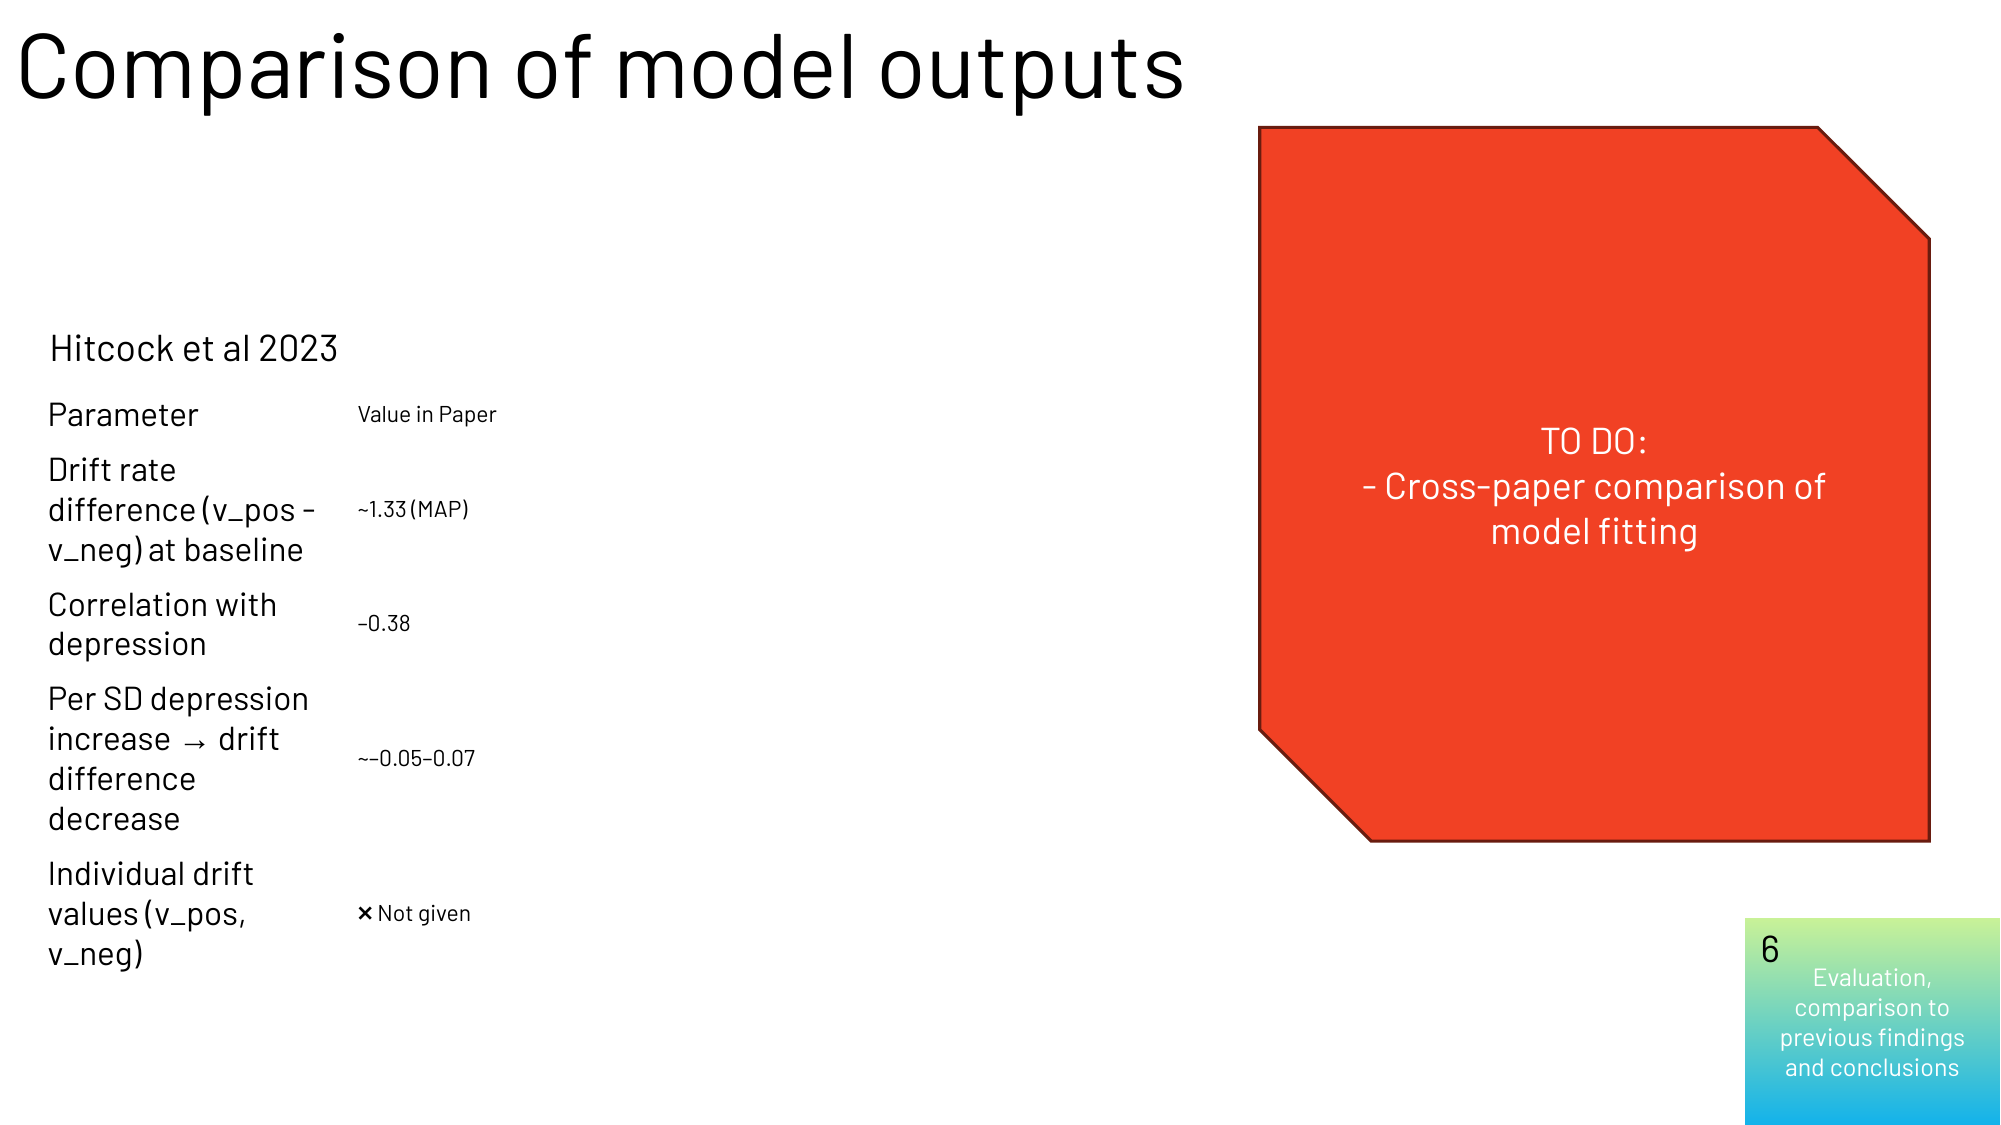

# Comparison of model outputs
TO DO:
- Cross-paper comparison of model fitting
Hitcock et al 2023
| Parameter | Value in Paper |
| --- | --- |
| Drift rate difference (v\_pos - v\_neg) at baseline | ~1.33 (MAP) |
| Correlation with depression | –0.38 |
| Per SD depression increase → drift difference decrease | ~–0.05–0.07 |
| Individual drift values (v\_pos, v\_neg) | ❌ Not given |
Evaluation, comparison to previous findings and conclusions
6